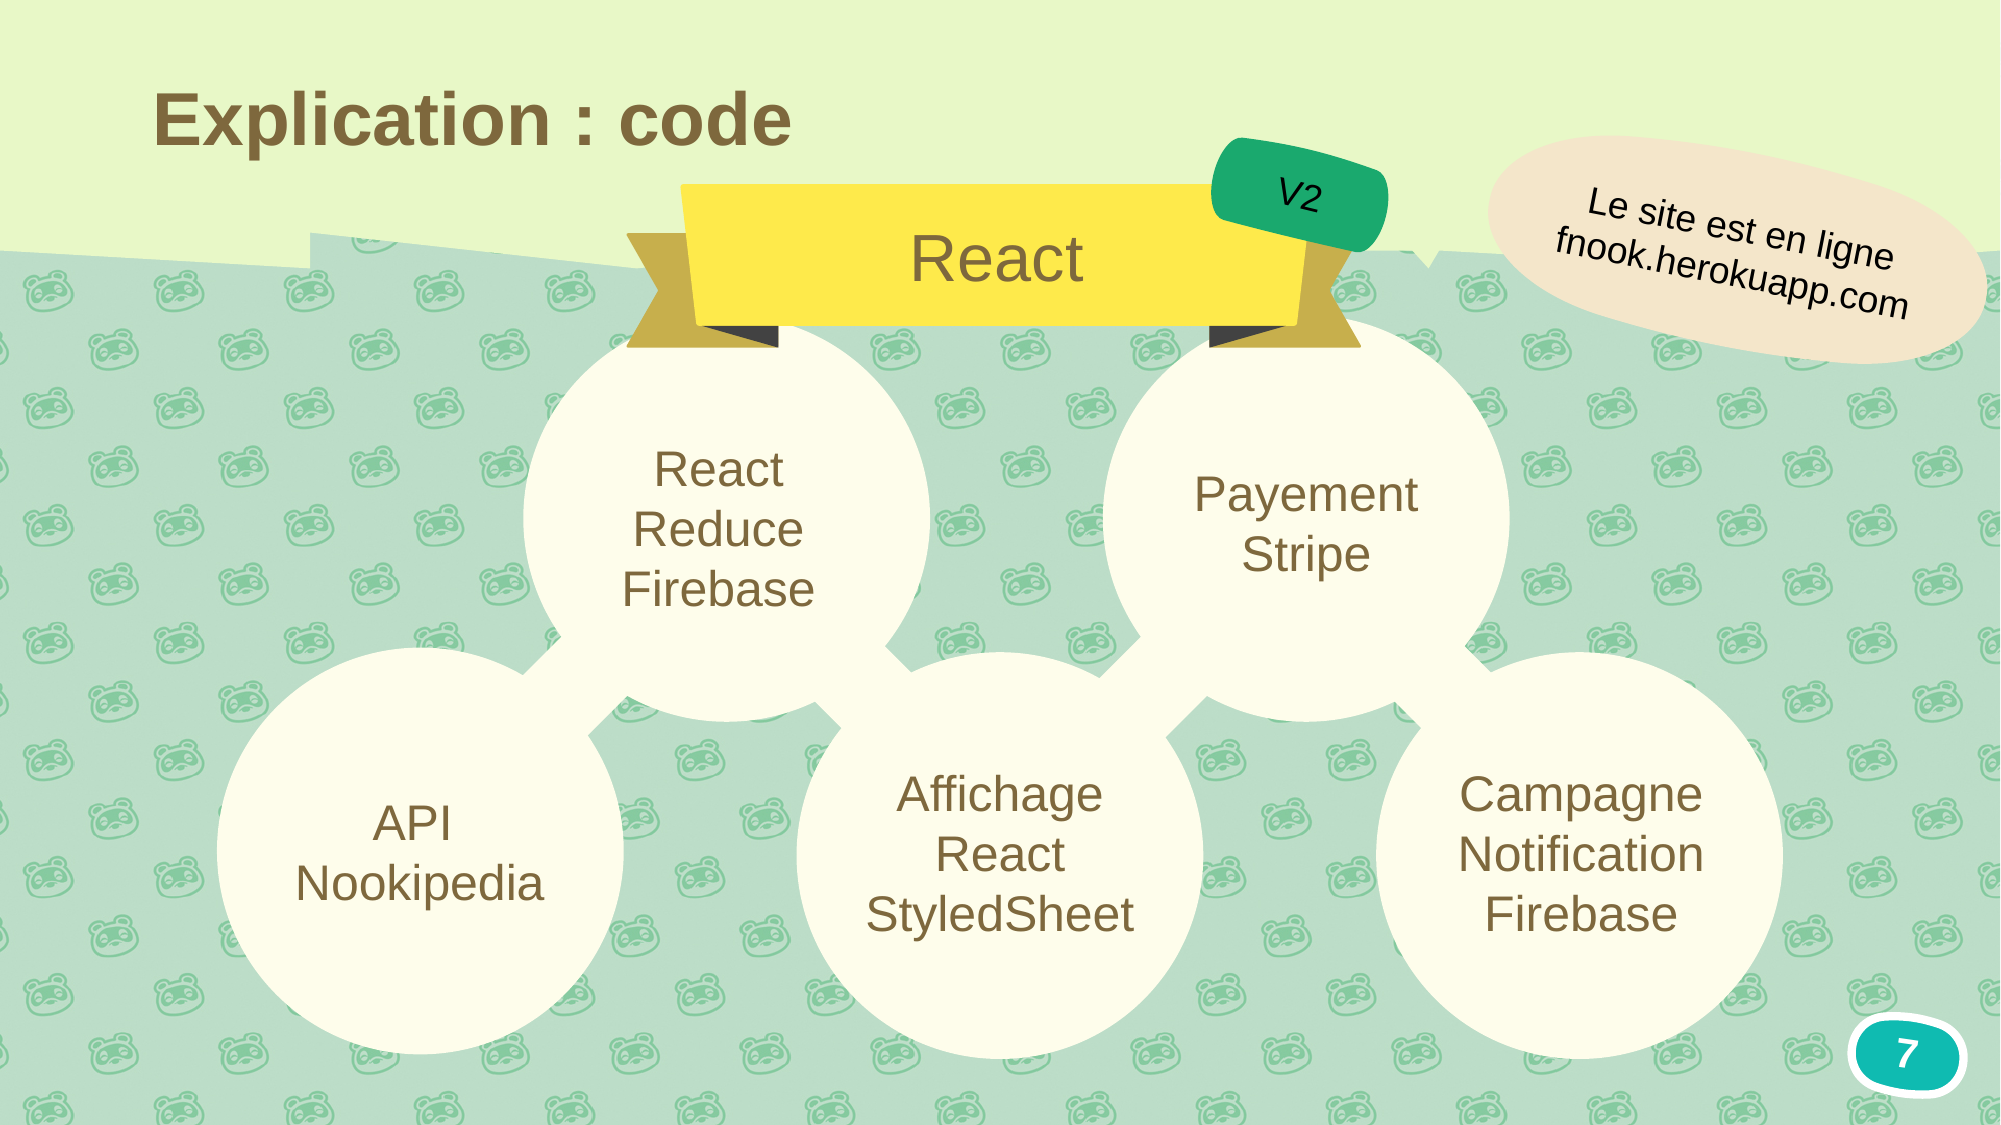

# Explication : code
V2
Le site est en ligne
fnook.herokuapp.com
React

React
Reduce
Firebase
Payement
Stripe

Affichage
React
StyledSheet
Campagne
Notification
Firebase
API
Nookipedia

7